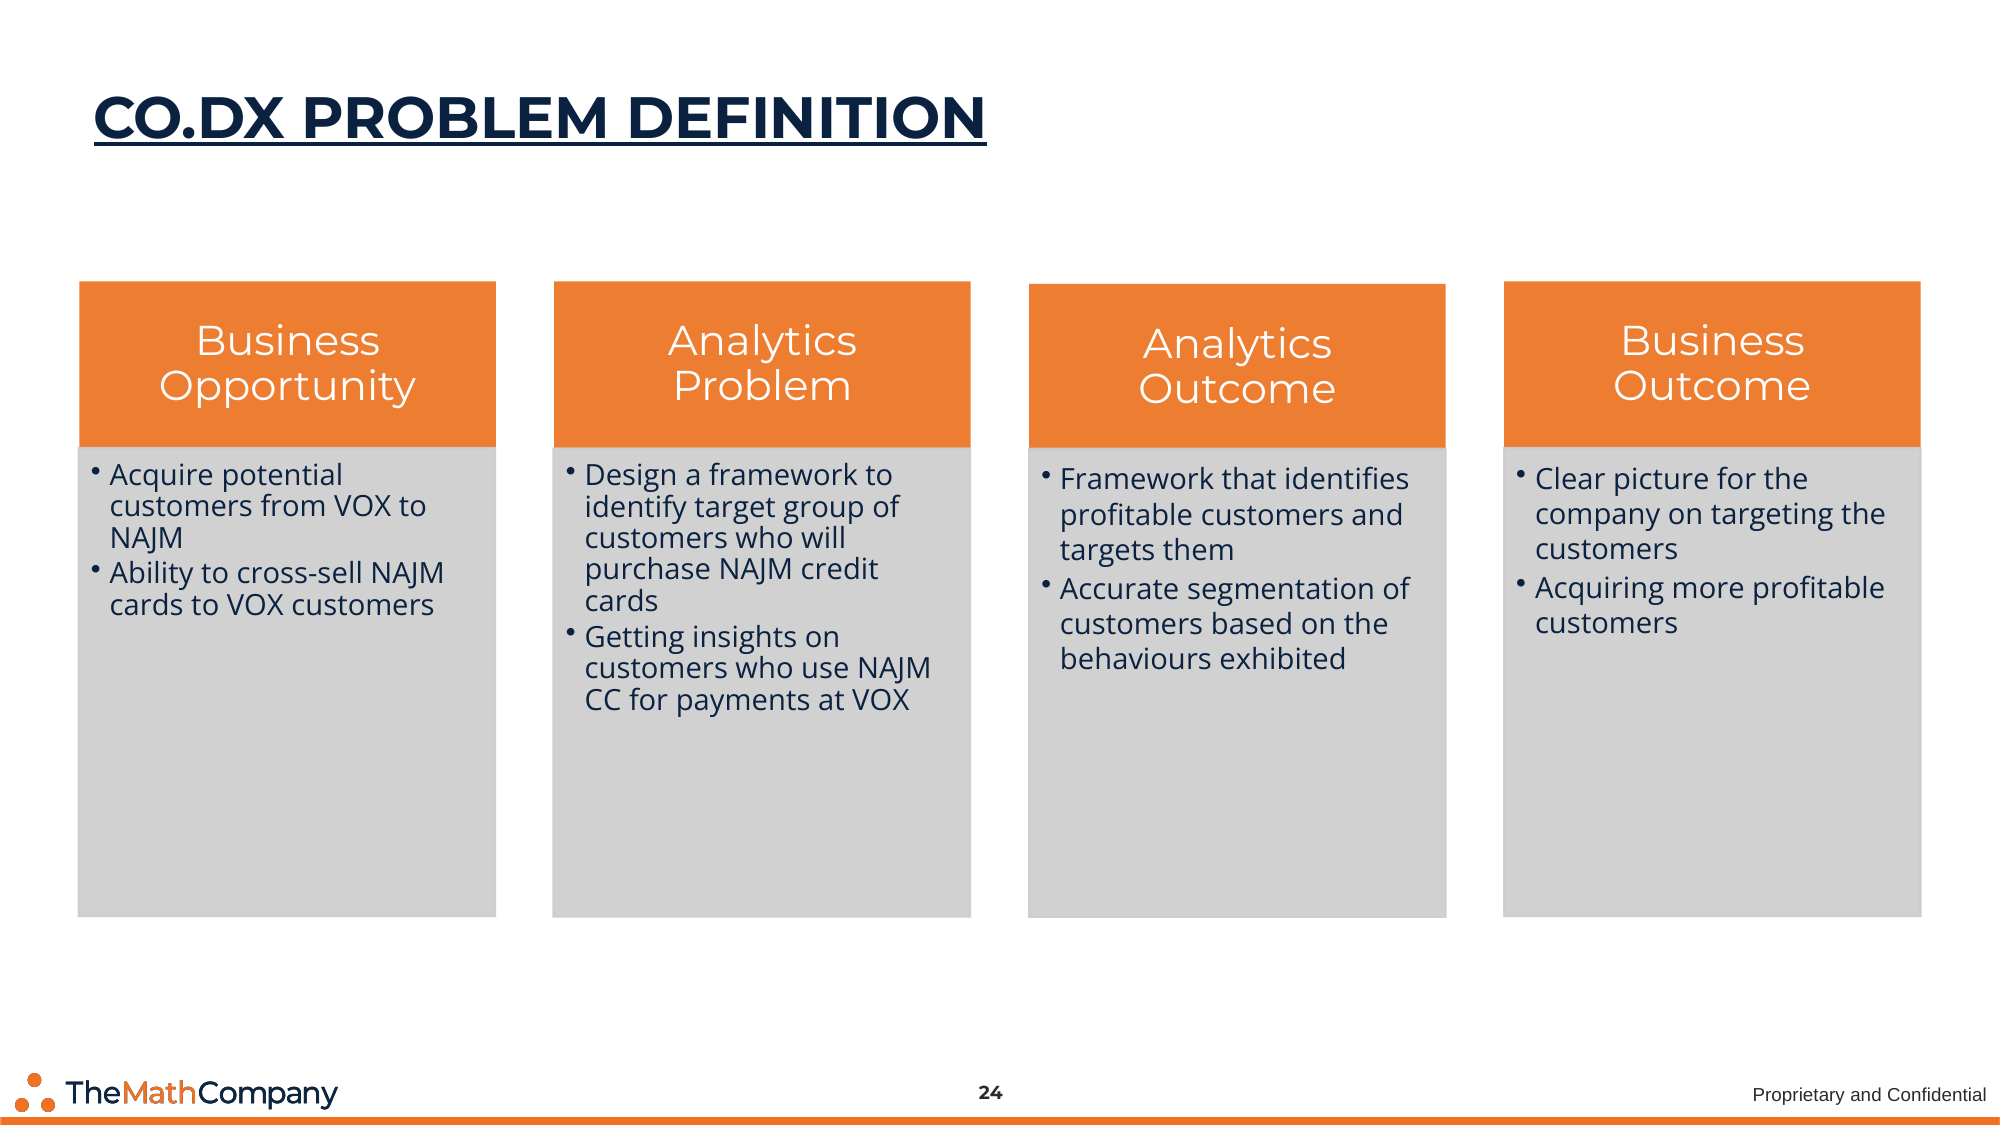

# Co.dx problem definition
Business Opportunity
Acquire potential customers from VOX to NAJM
Ability to cross-sell NAJM cards to VOX customers
Analytics Problem
Design a framework to identify target group of customers who will purchase NAJM credit cards
Getting insights on customers who use NAJM CC for payments at VOX
Analytics Outcome
Framework that identifies profitable customers and targets them
Accurate segmentation of customers based on the behaviours exhibited
Business Outcome
Clear picture for the company on targeting the customers
Acquiring more profitable customers
24
Proprietary and Confidential